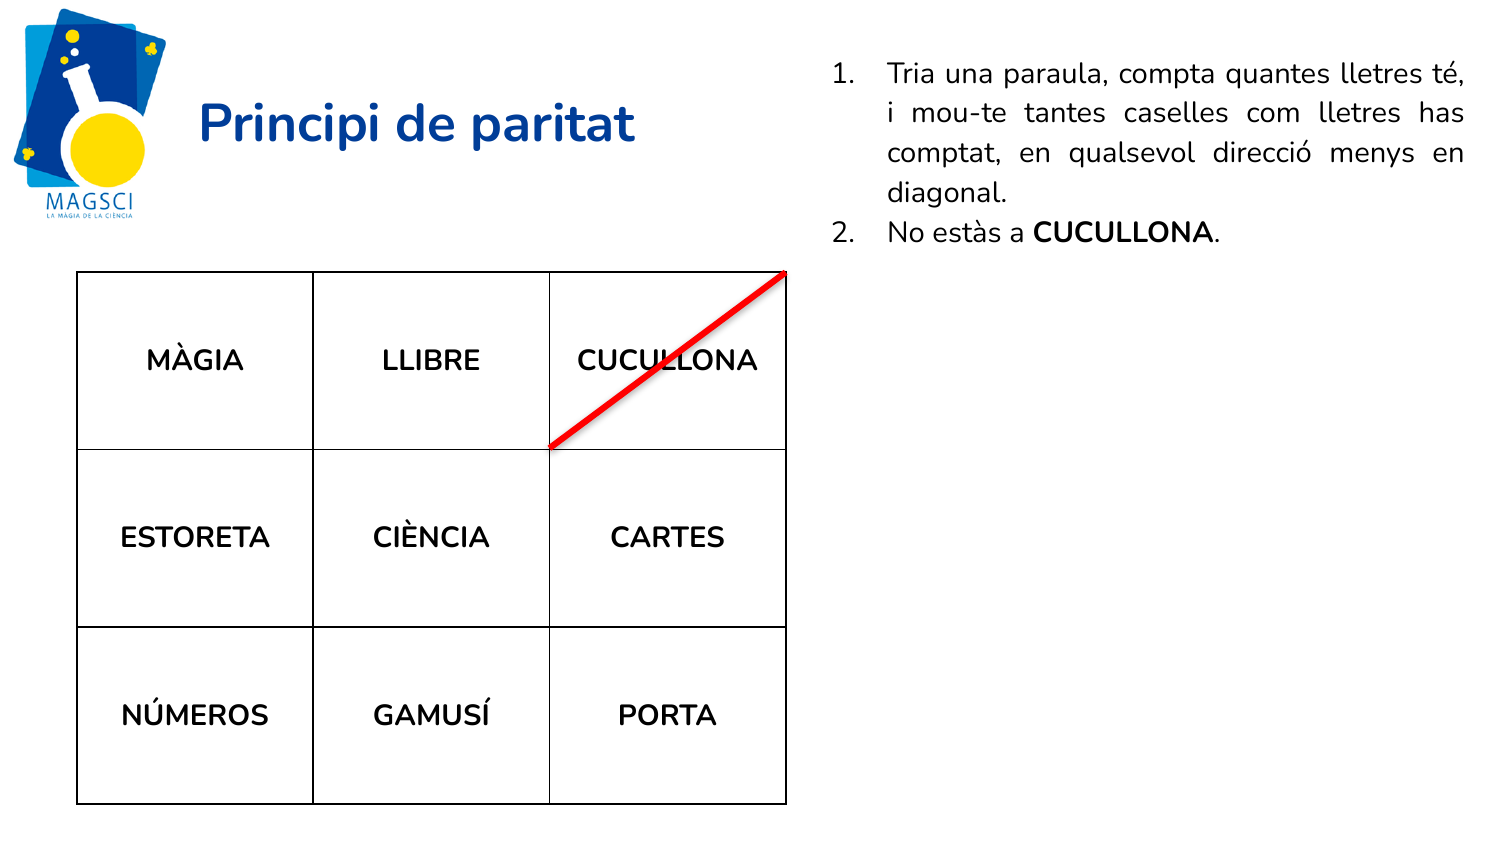

Tria una paraula, compta quantes lletres té, i mou-te tantes caselles com lletres has comptat, en qualsevol direcció menys en diagonal.
No estàs a CUCULLONA.
# Principi de paritat
| MÀGIA | LLIBRE | CUCULLONA |
| --- | --- | --- |
| ESTORETA | CIÈNCIA | CARTES |
| NÚMEROS | GAMUSÍ | PORTA |